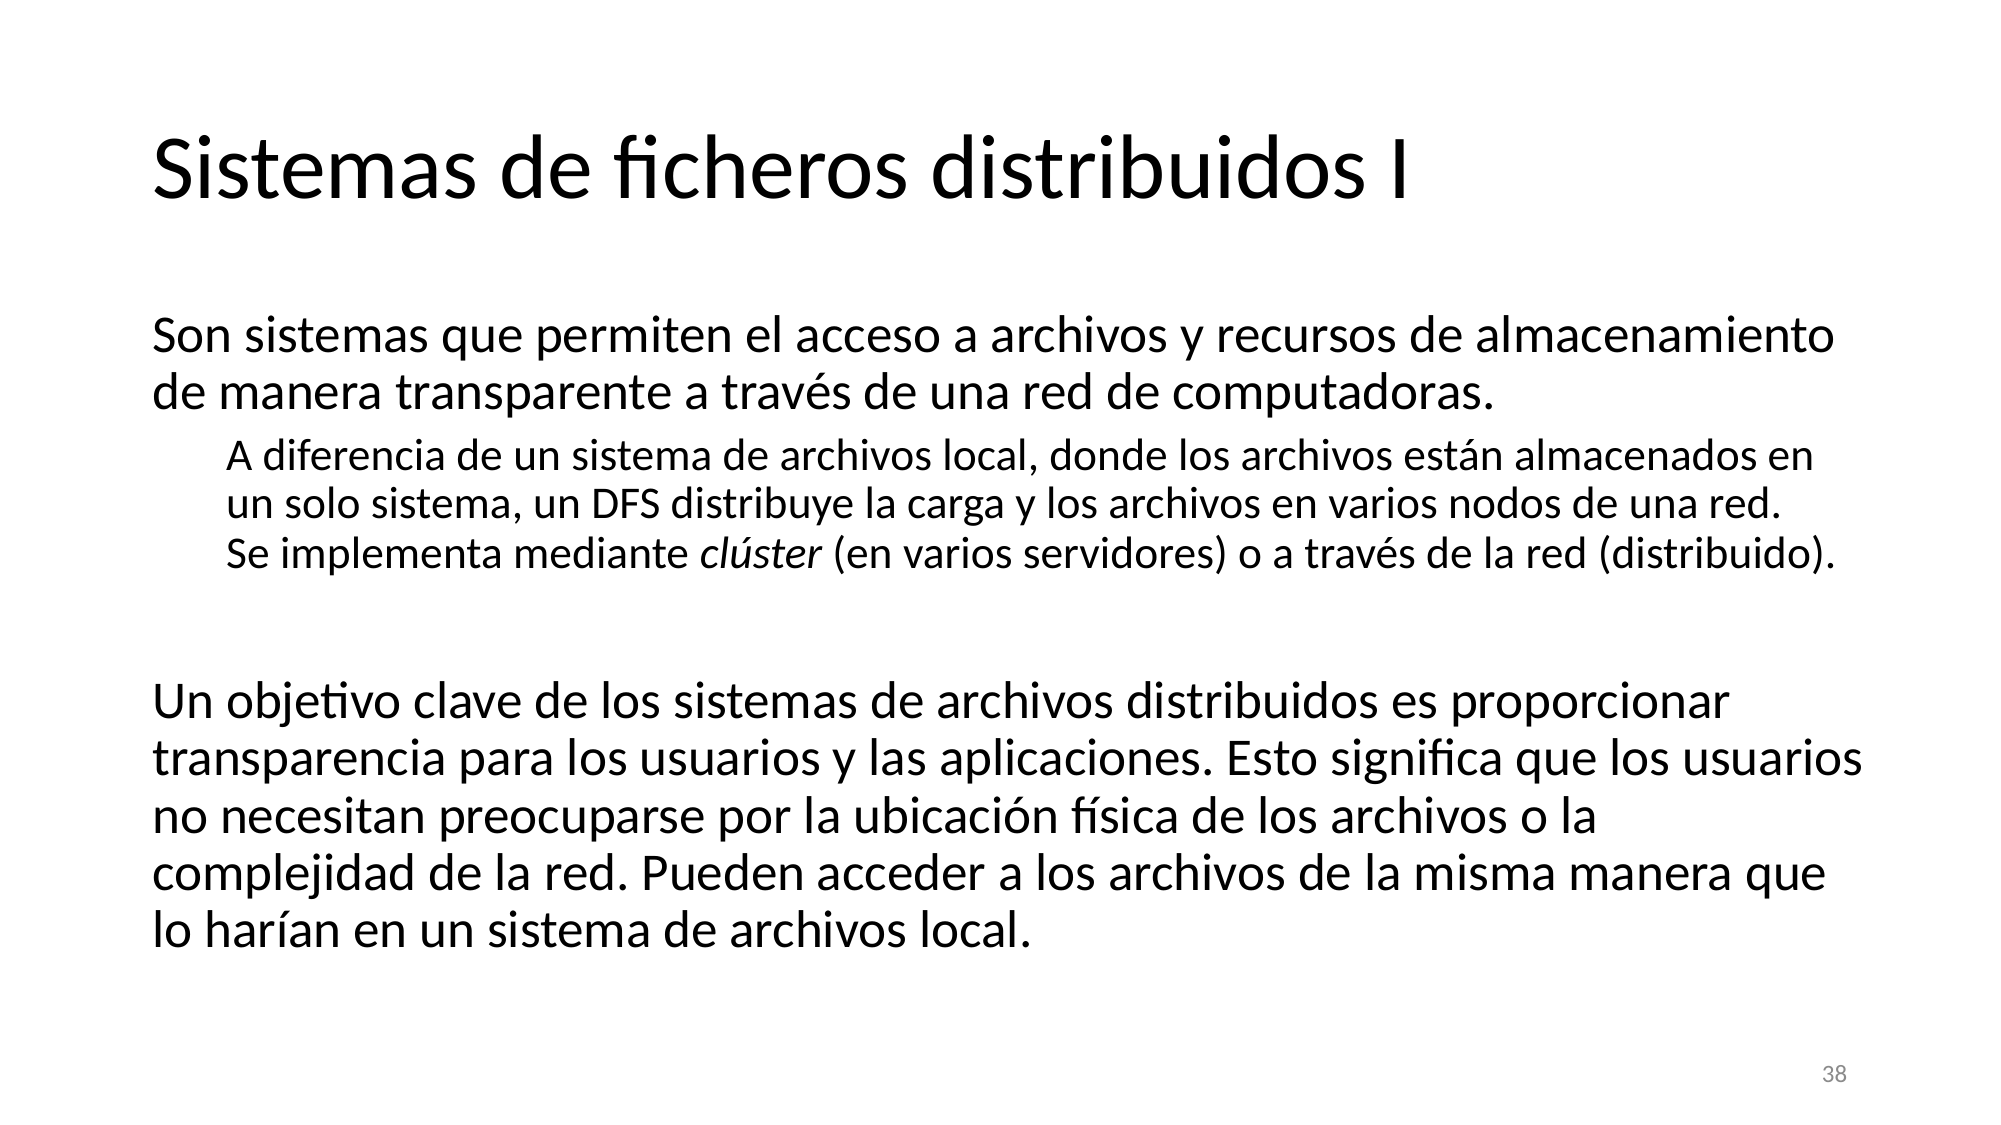

# Sistemas de ficheros distribuidos I
Son sistemas que permiten el acceso a archivos y recursos de almacenamiento de manera transparente a través de una red de computadoras.
A diferencia de un sistema de archivos local, donde los archivos están almacenados en un solo sistema, un DFS distribuye la carga y los archivos en varios nodos de una red.
Se implementa mediante clúster (en varios servidores) o a través de la red (distribuido).

Un objetivo clave de los sistemas de archivos distribuidos es proporcionar transparencia para los usuarios y las aplicaciones. Esto significa que los usuarios no necesitan preocuparse por la ubicación física de los archivos o la complejidad de la red. Pueden acceder a los archivos de la misma manera que lo harían en un sistema de archivos local.
38